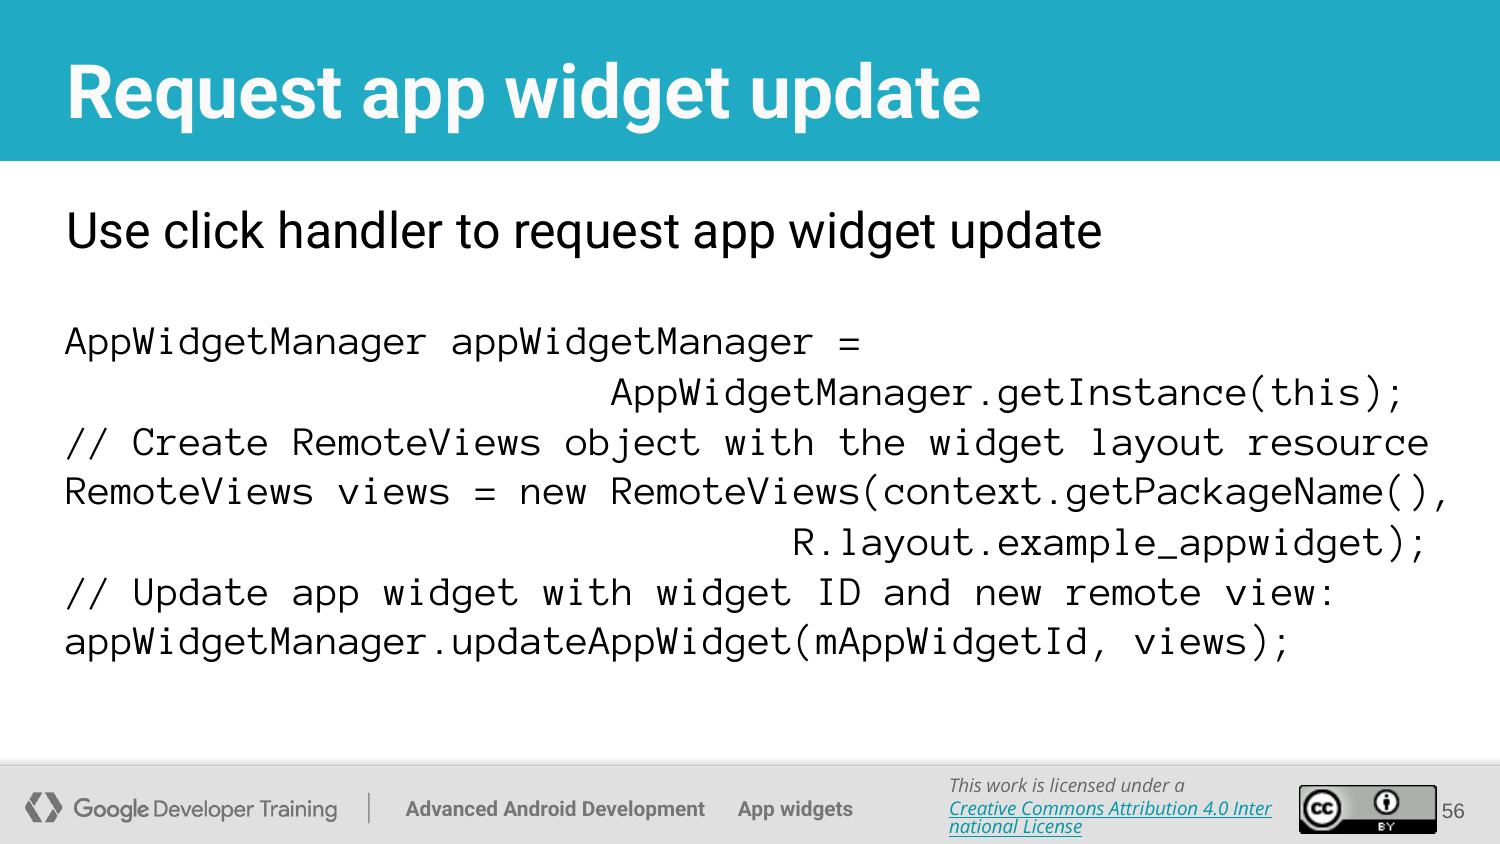

# Request app widget update
Use click handler to request app widget update

AppWidgetManager appWidgetManager =
                        AppWidgetManager.getInstance(this);
// Create RemoteViews object with the widget layout resource
RemoteViews views = new RemoteViews(context.getPackageName(),
                                R.layout.example_appwidget);
// Update app widget with widget ID and new remote view:
appWidgetManager.updateAppWidget(mAppWidgetId, views);

56